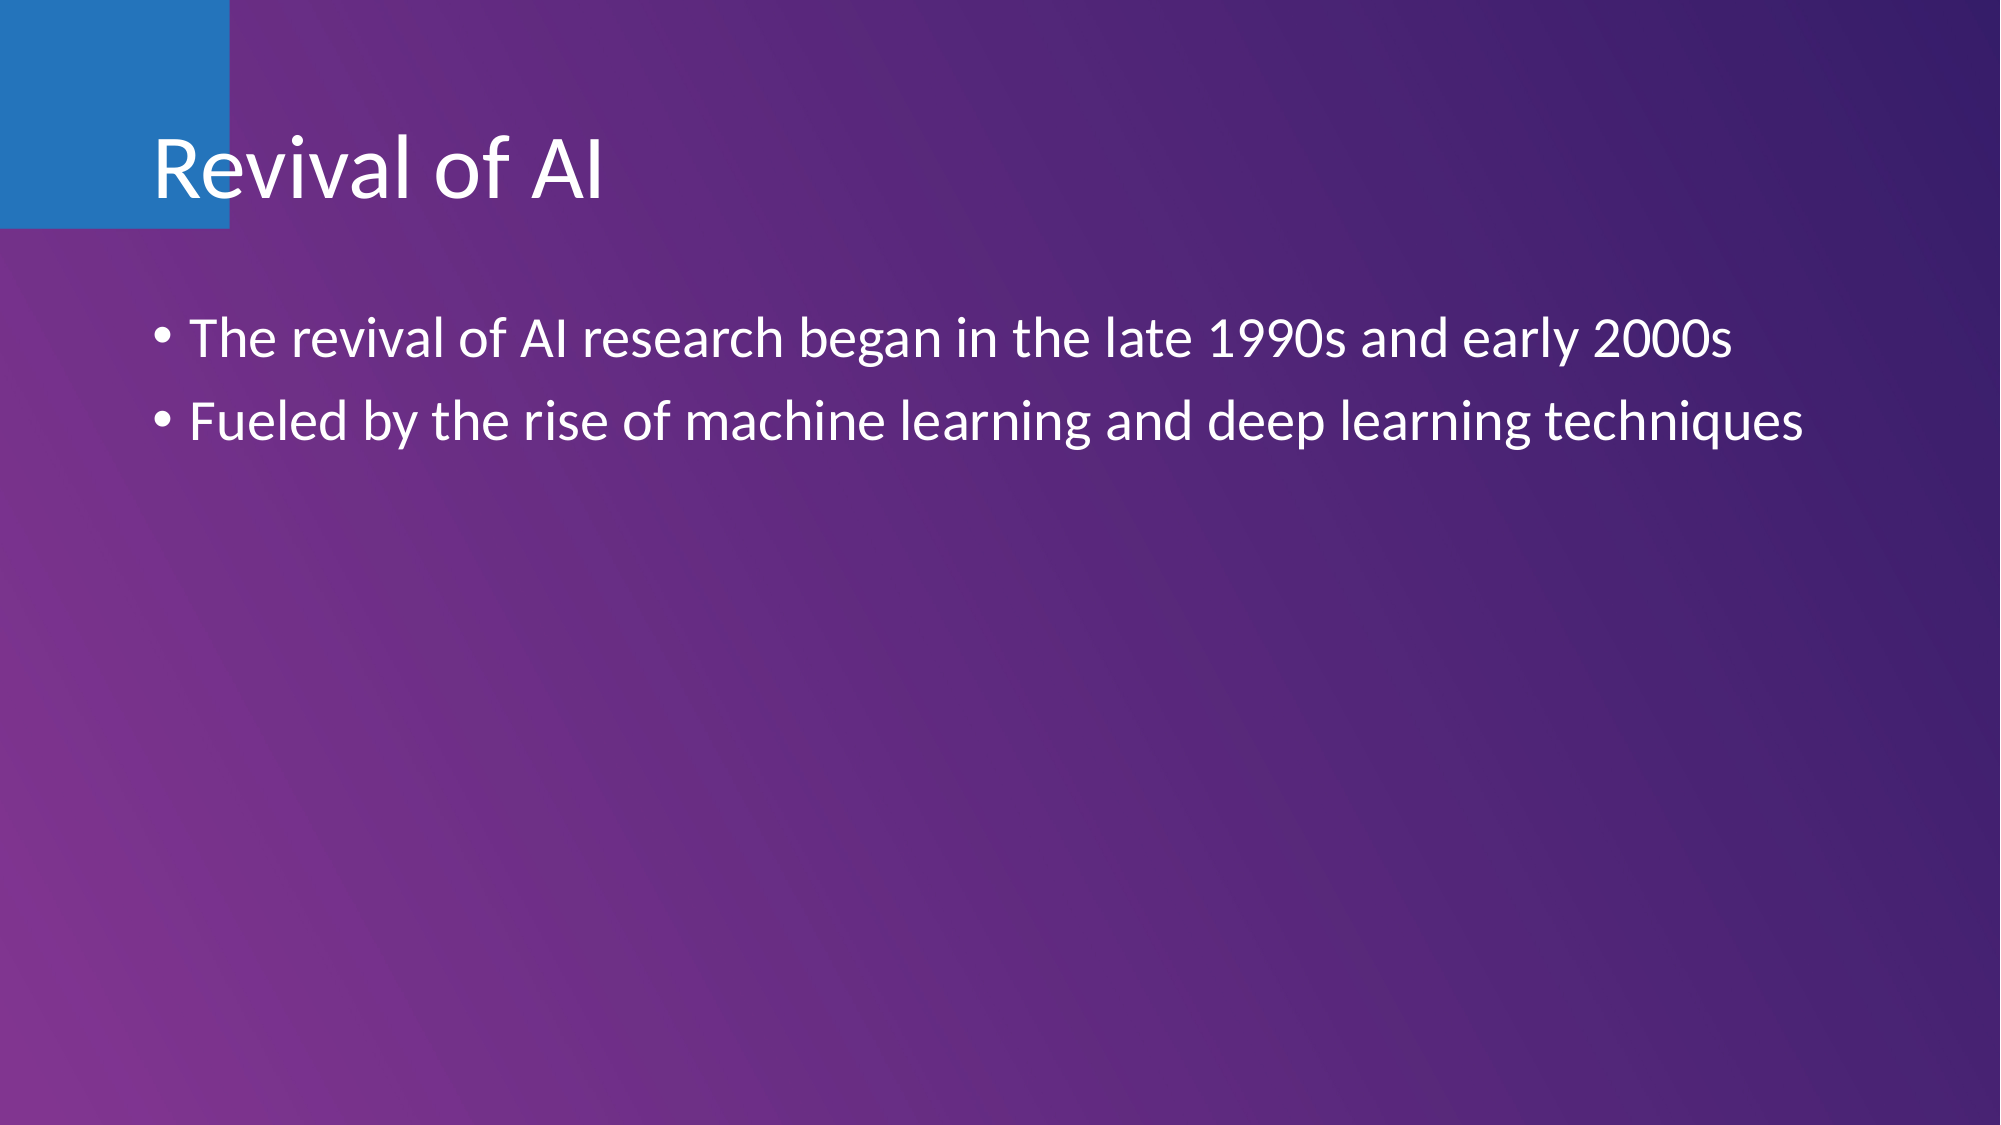

# Revival of AI
The revival of AI research began in the late 1990s and early 2000s
Fueled by the rise of machine learning and deep learning techniques